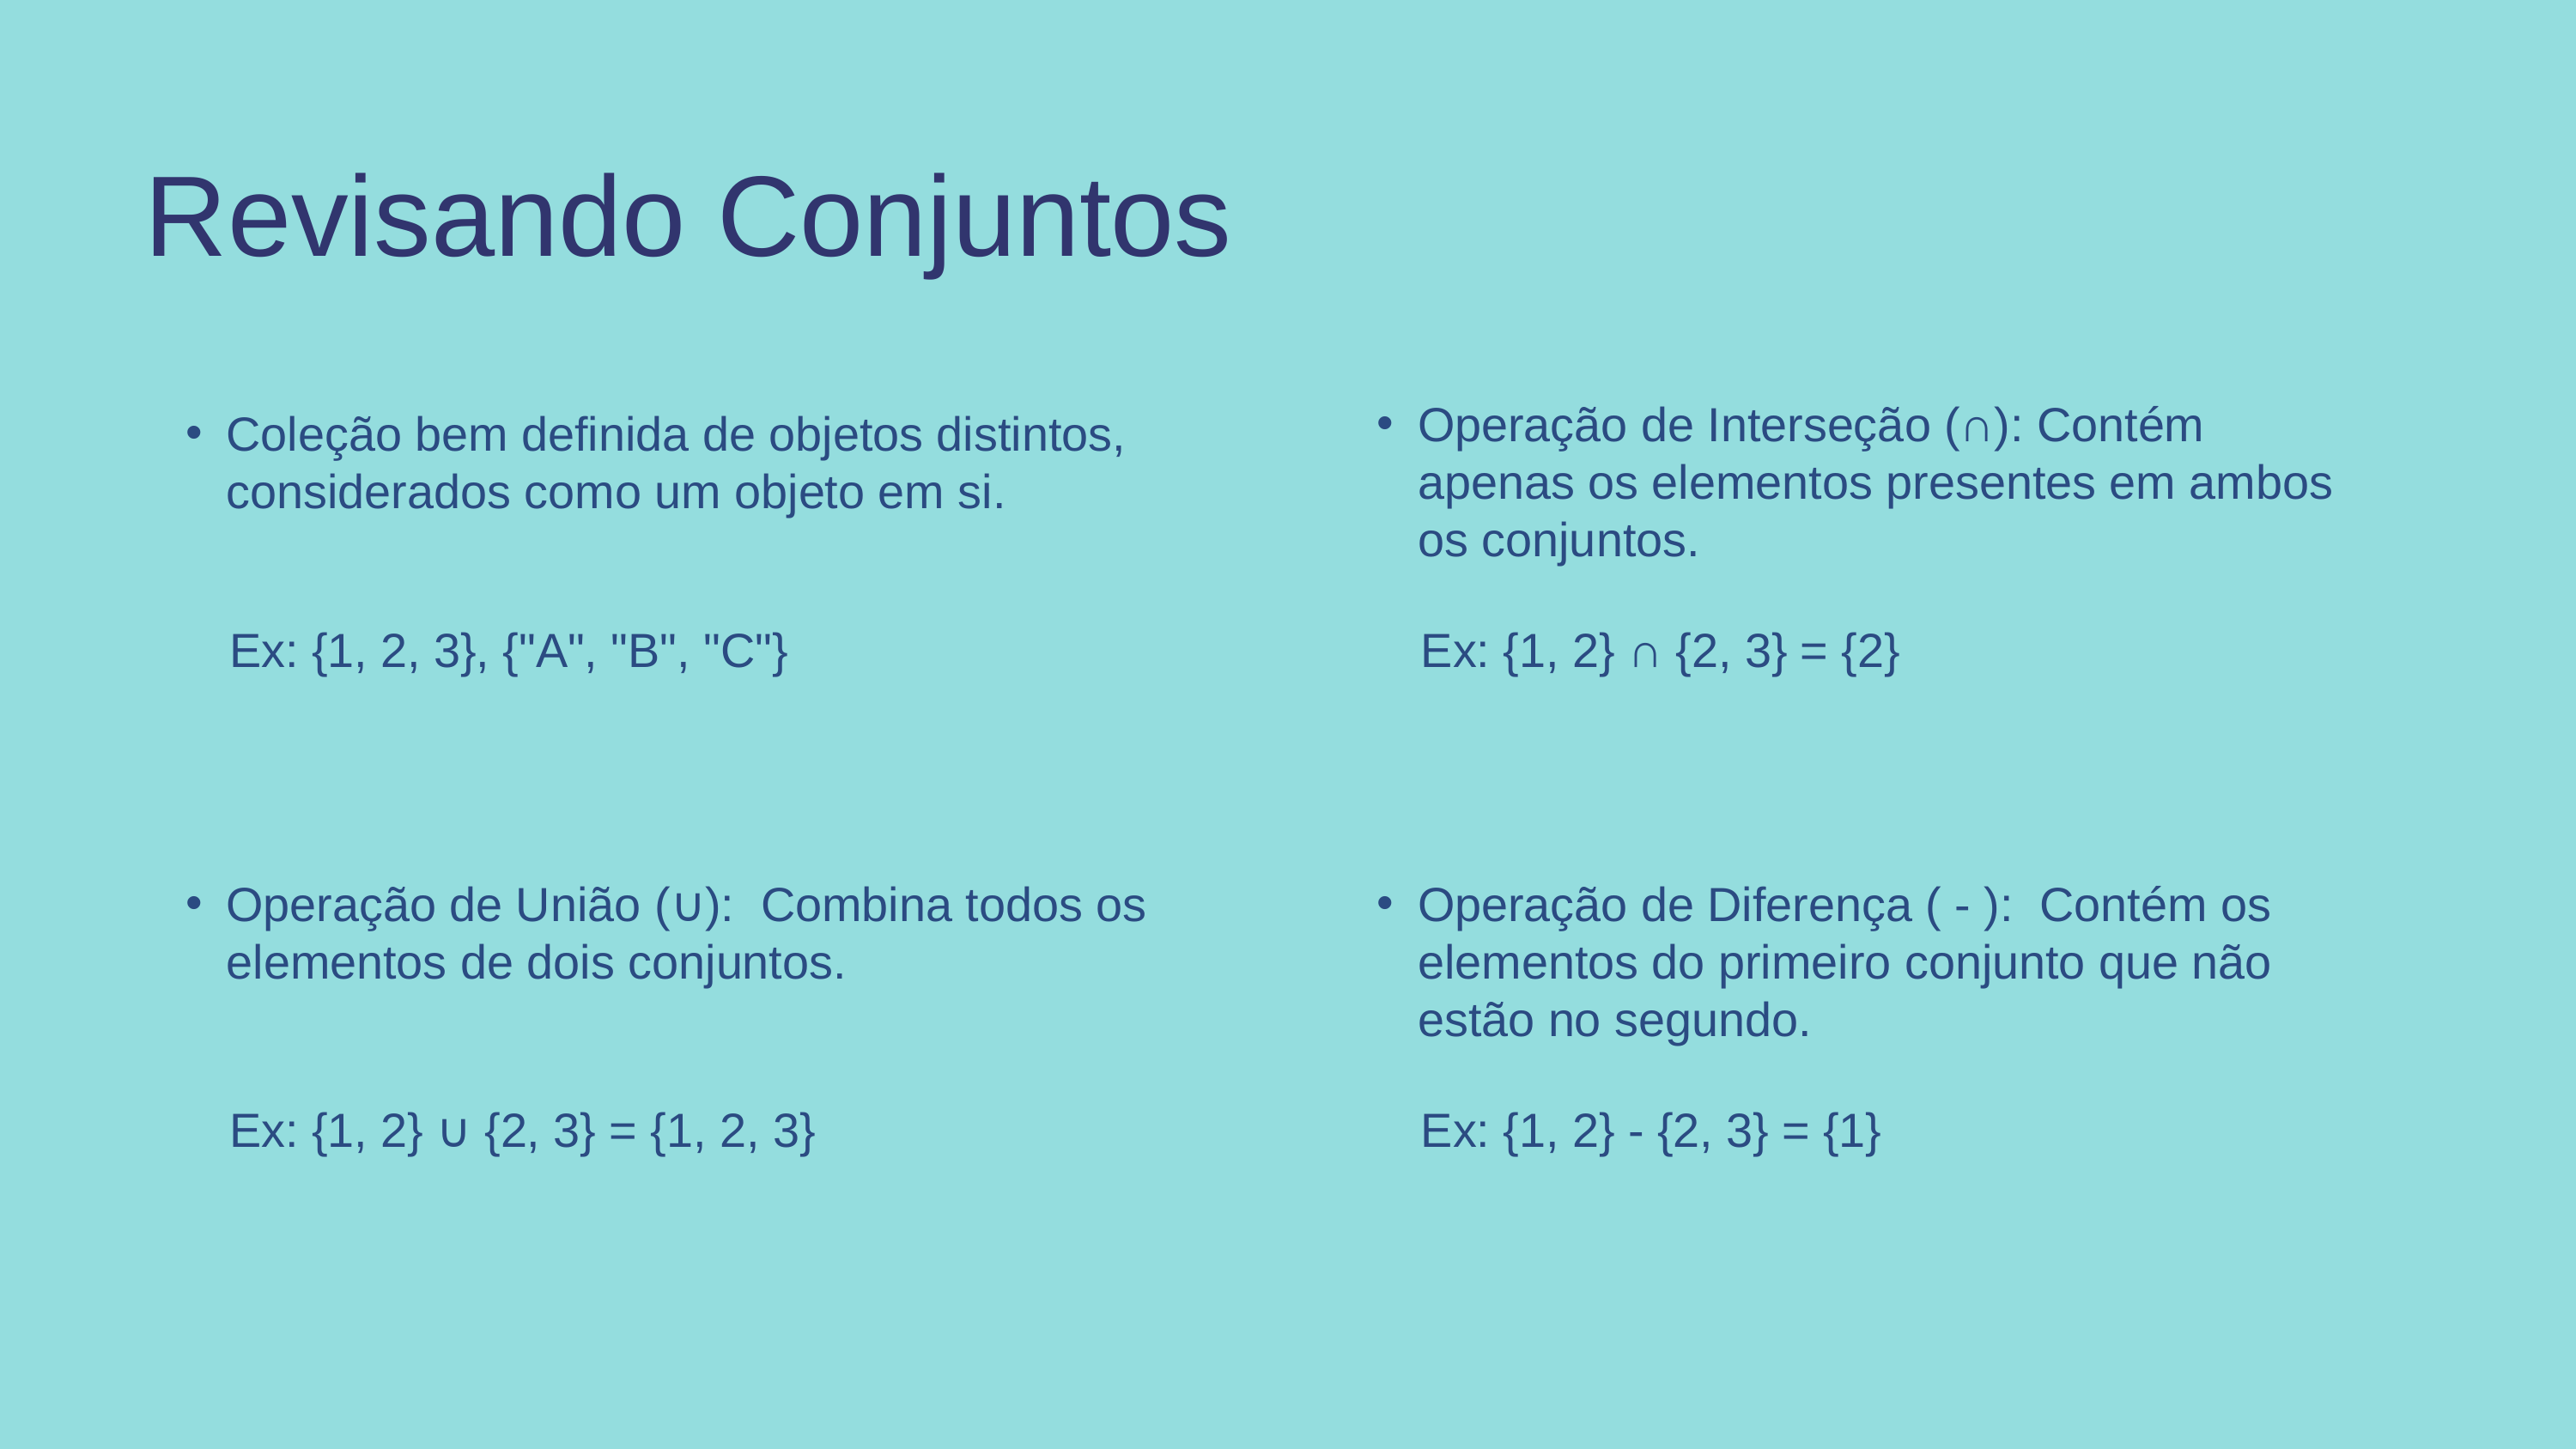

Revisando Conjuntos
Operação de Interseção (∩): Contém apenas os elementos presentes em ambos os conjuntos.
Coleção bem definida de objetos distintos, considerados como um objeto em si.
Ex: {1, 2, 3}, {"A", "B", "C"}
Ex: {1, 2} ∩ {2, 3} = {2}
Operação de União (∪):  Combina todos os elementos de dois conjuntos.
Operação de Diferença ( - ):  Contém os elementos do primeiro conjunto que não estão no segundo.
Ex: {1, 2} ∪ {2, 3} = {1, 2, 3}
Ex: {1, 2} - {2, 3} = {1}